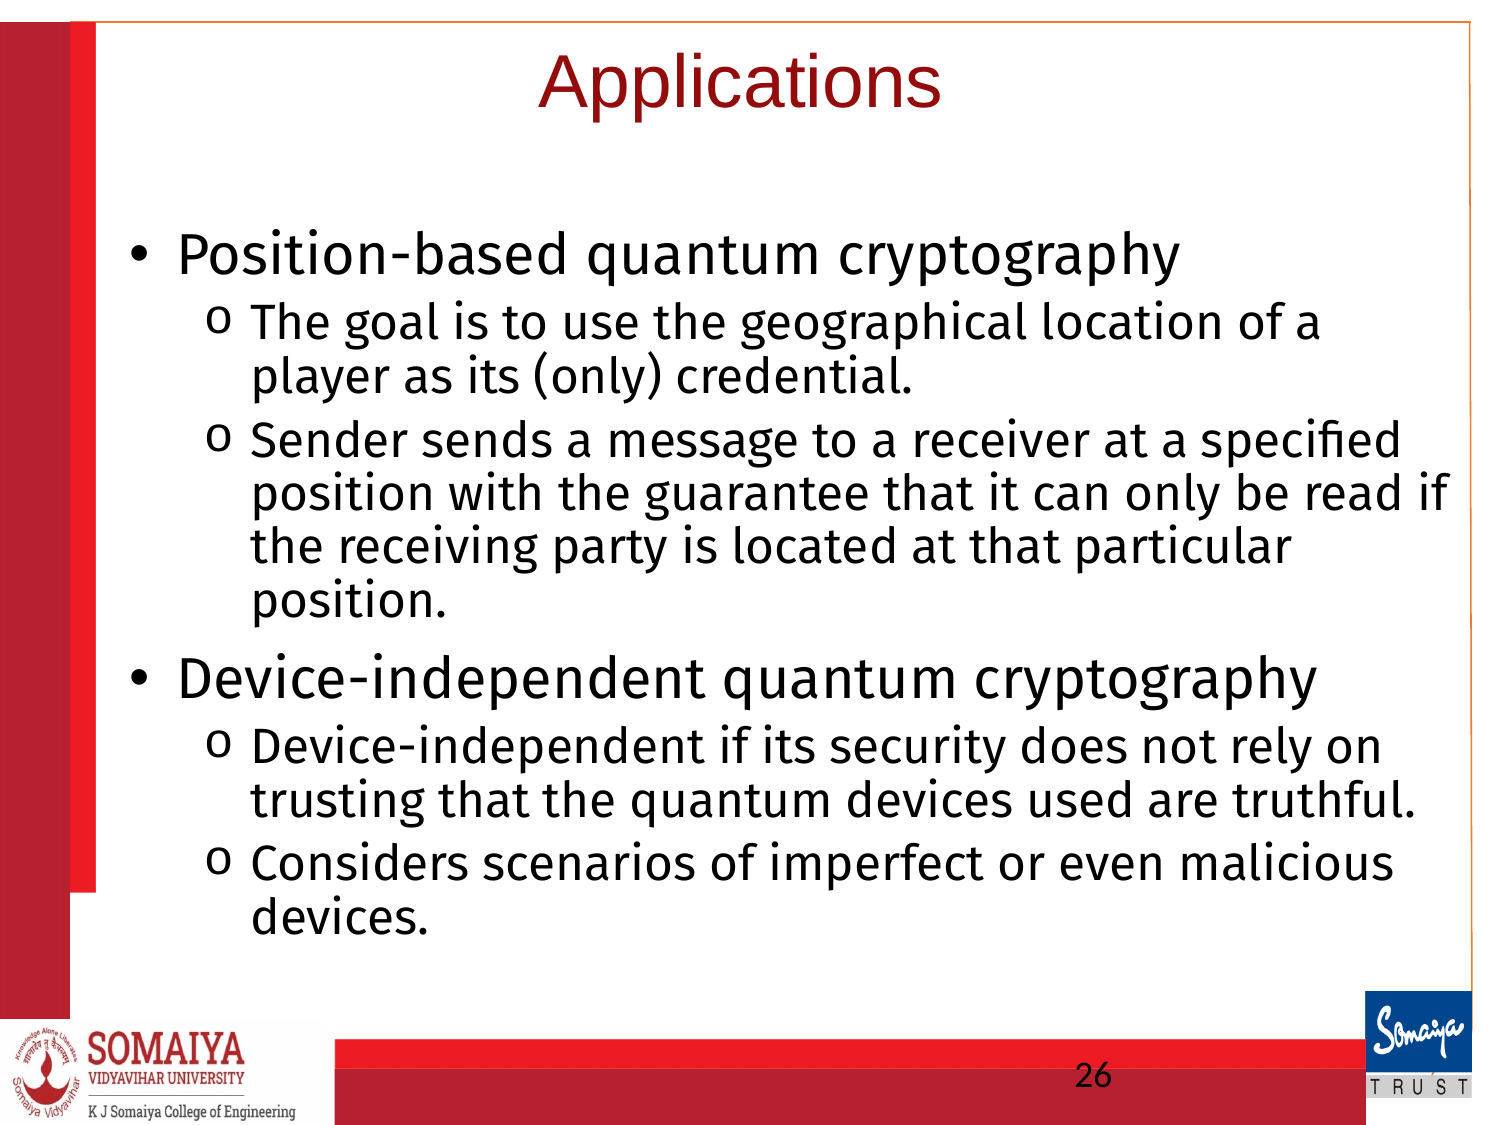

# Applications
Position-based quantum cryptography
The goal is to use the geographical location of a player as its (only) credential.
Sender sends a message to a receiver at a specified position with the guarantee that it can only be read if the receiving party is located at that particular position.
Device-independent quantum cryptography
Device-independent if its security does not rely on trusting that the quantum devices used are truthful.
Considers scenarios of imperfect or even malicious devices.

26